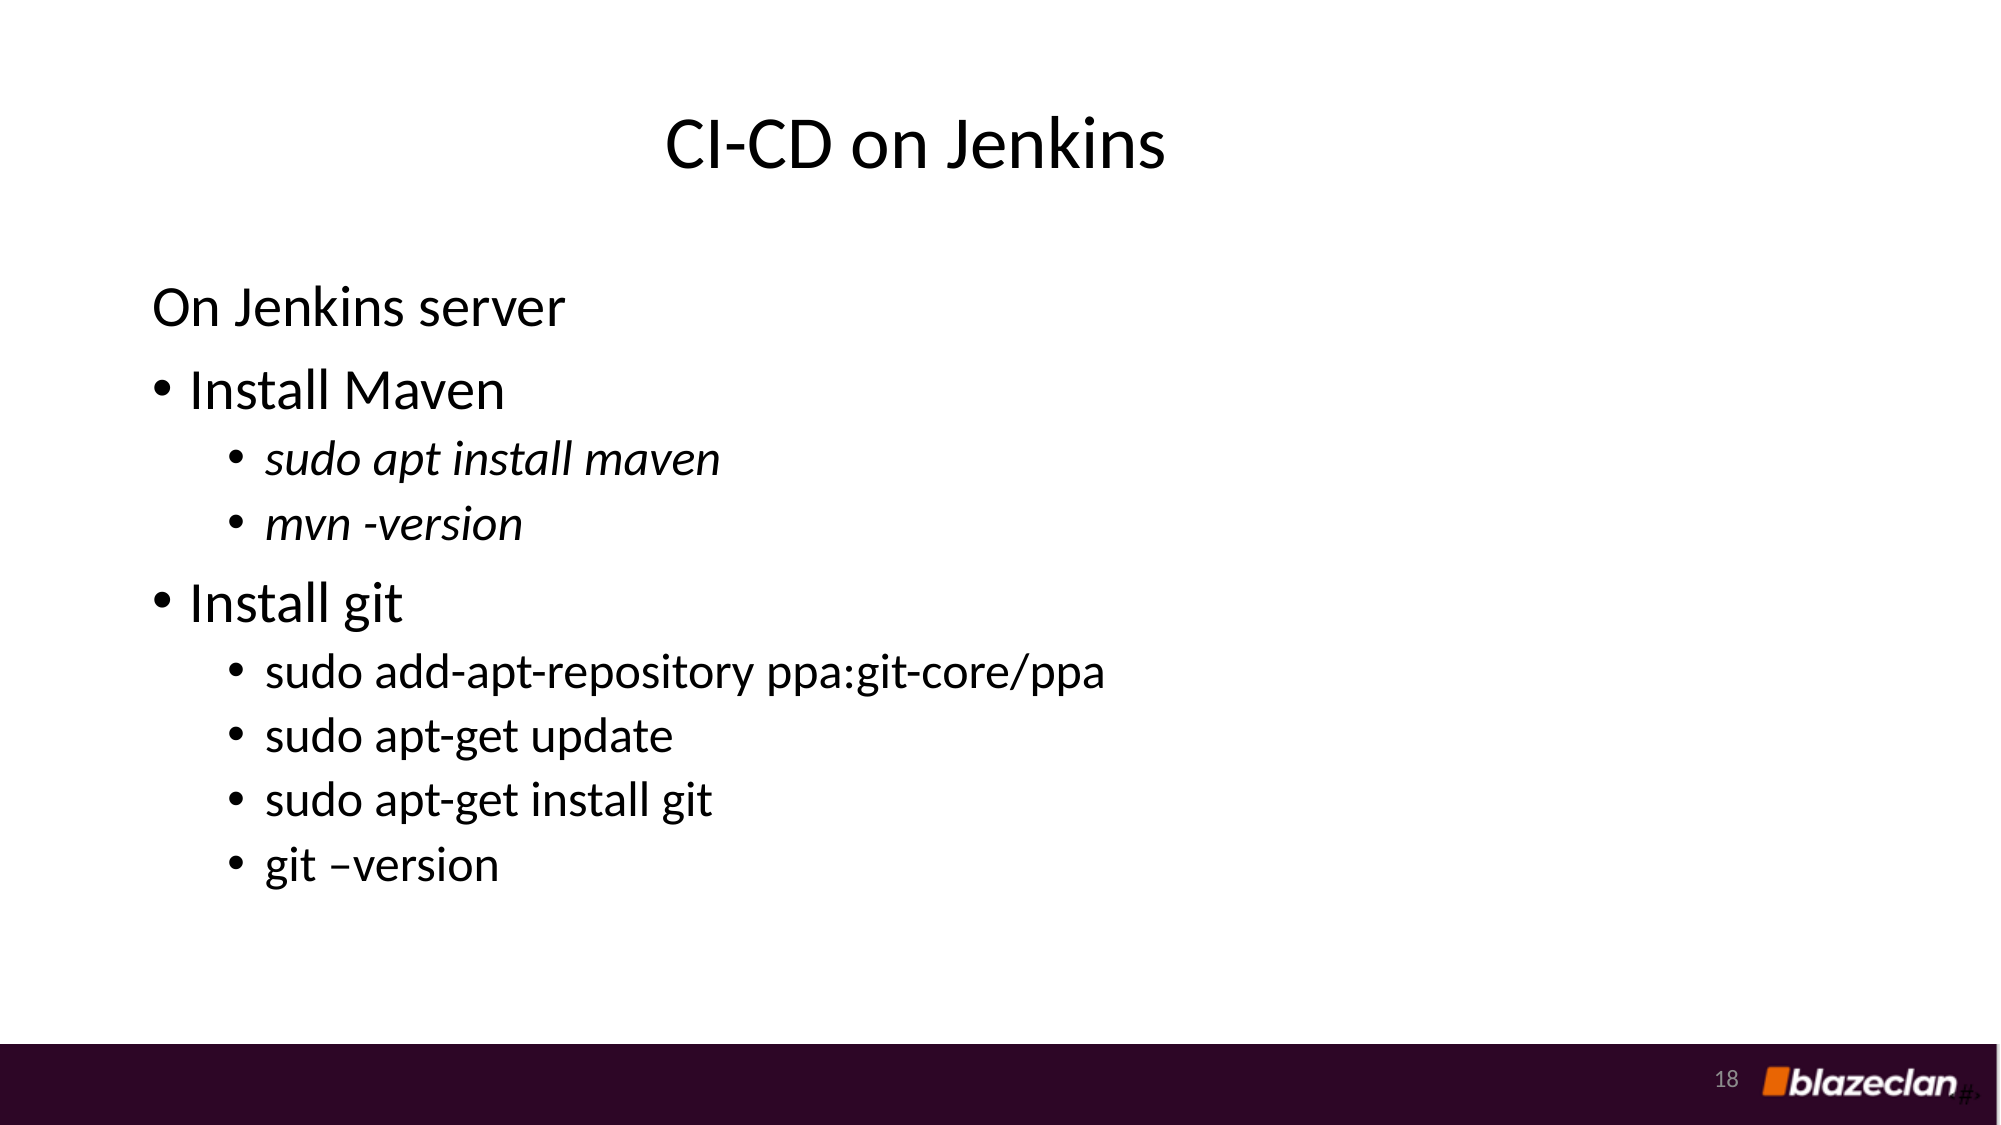

CI-CD on Jenkins
On Jenkins server
Install Maven
sudo apt install maven
mvn -version
Install git
sudo add-apt-repository ppa:git-core/ppa
sudo apt-get update
sudo apt-get install git
git –version

# On the next step, you will need to choose the assessment tool you want to use. This can be the Microsoft tool or a third-party provider. In my case, I choose the Microsoft assessment tool. If you only want to migrate, you can also skip this step
18